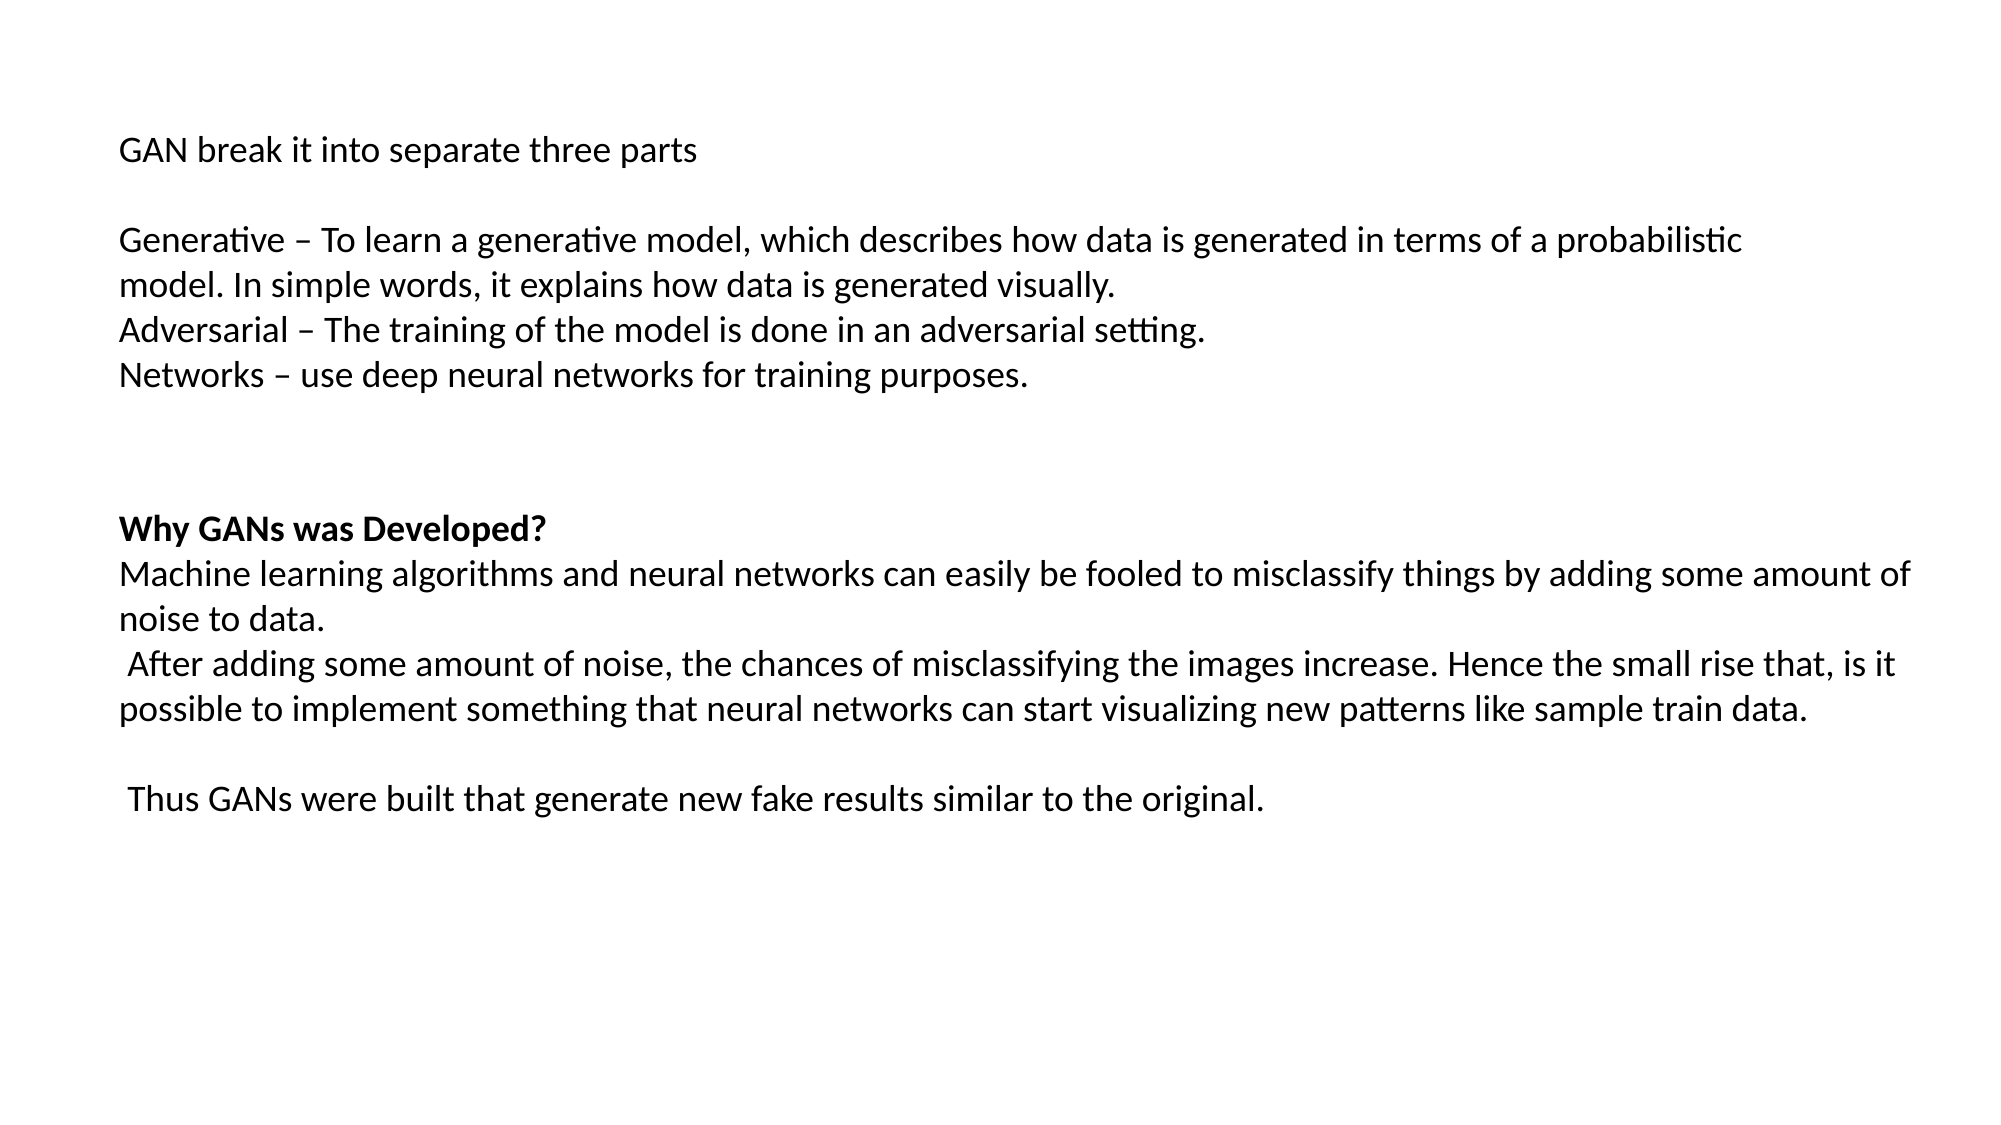

GAN break it into separate three parts

Generative – To learn a generative model, which describes how data is generated in terms of a probabilistic model. In simple words, it explains how data is generated visually.
Adversarial – The training of the model is done in an adversarial setting.
Networks – use deep neural networks for training purposes.
Why GANs was Developed?
Machine learning algorithms and neural networks can easily be fooled to misclassify things by adding some amount of noise to data.
 After adding some amount of noise, the chances of misclassifying the images increase. Hence the small rise that, is it possible to implement something that neural networks can start visualizing new patterns like sample train data.

 Thus GANs were built that generate new fake results similar to the original.